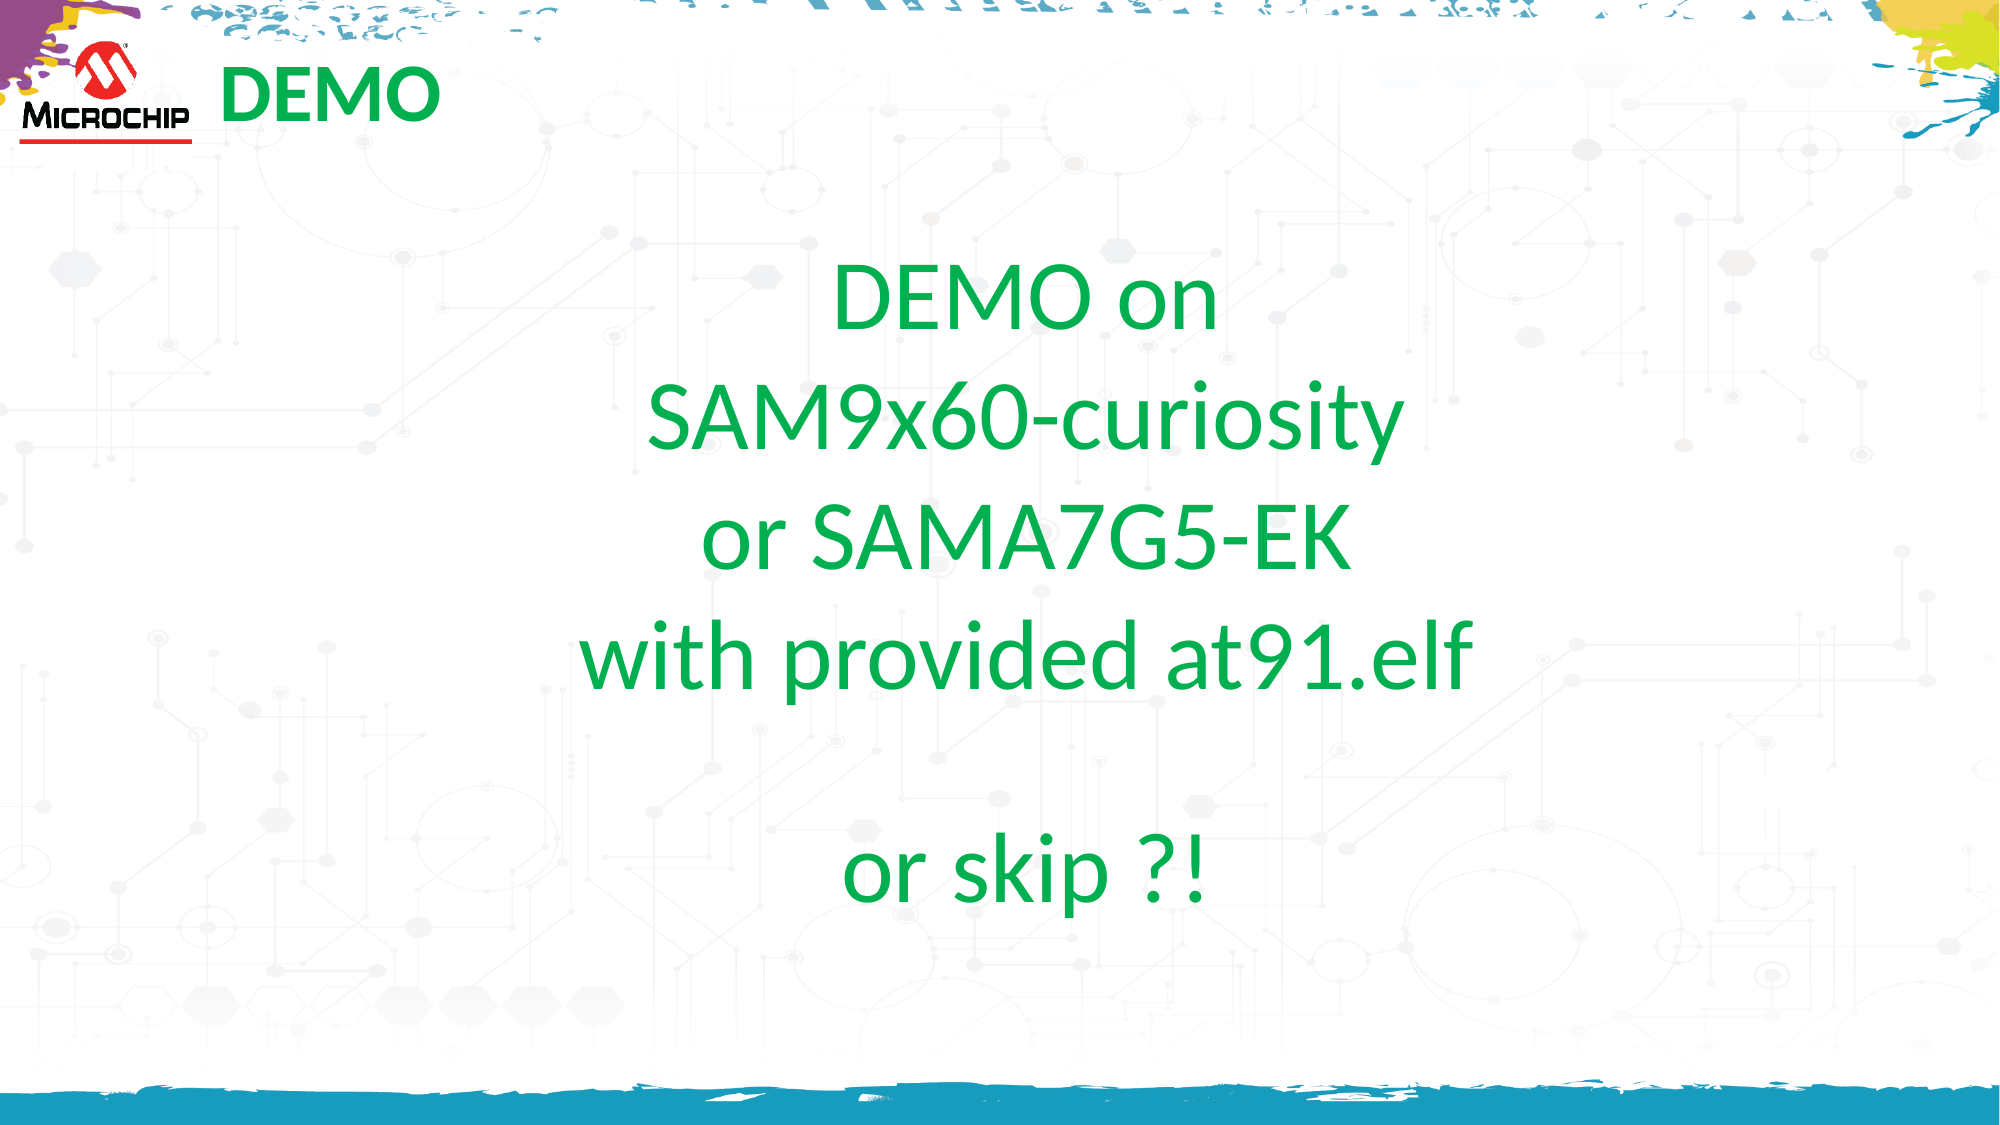

# DEMO

DEMO on
SAM9x60-curiosity
or SAMA7G5-EK
with provided at91.elf
or skip ?!